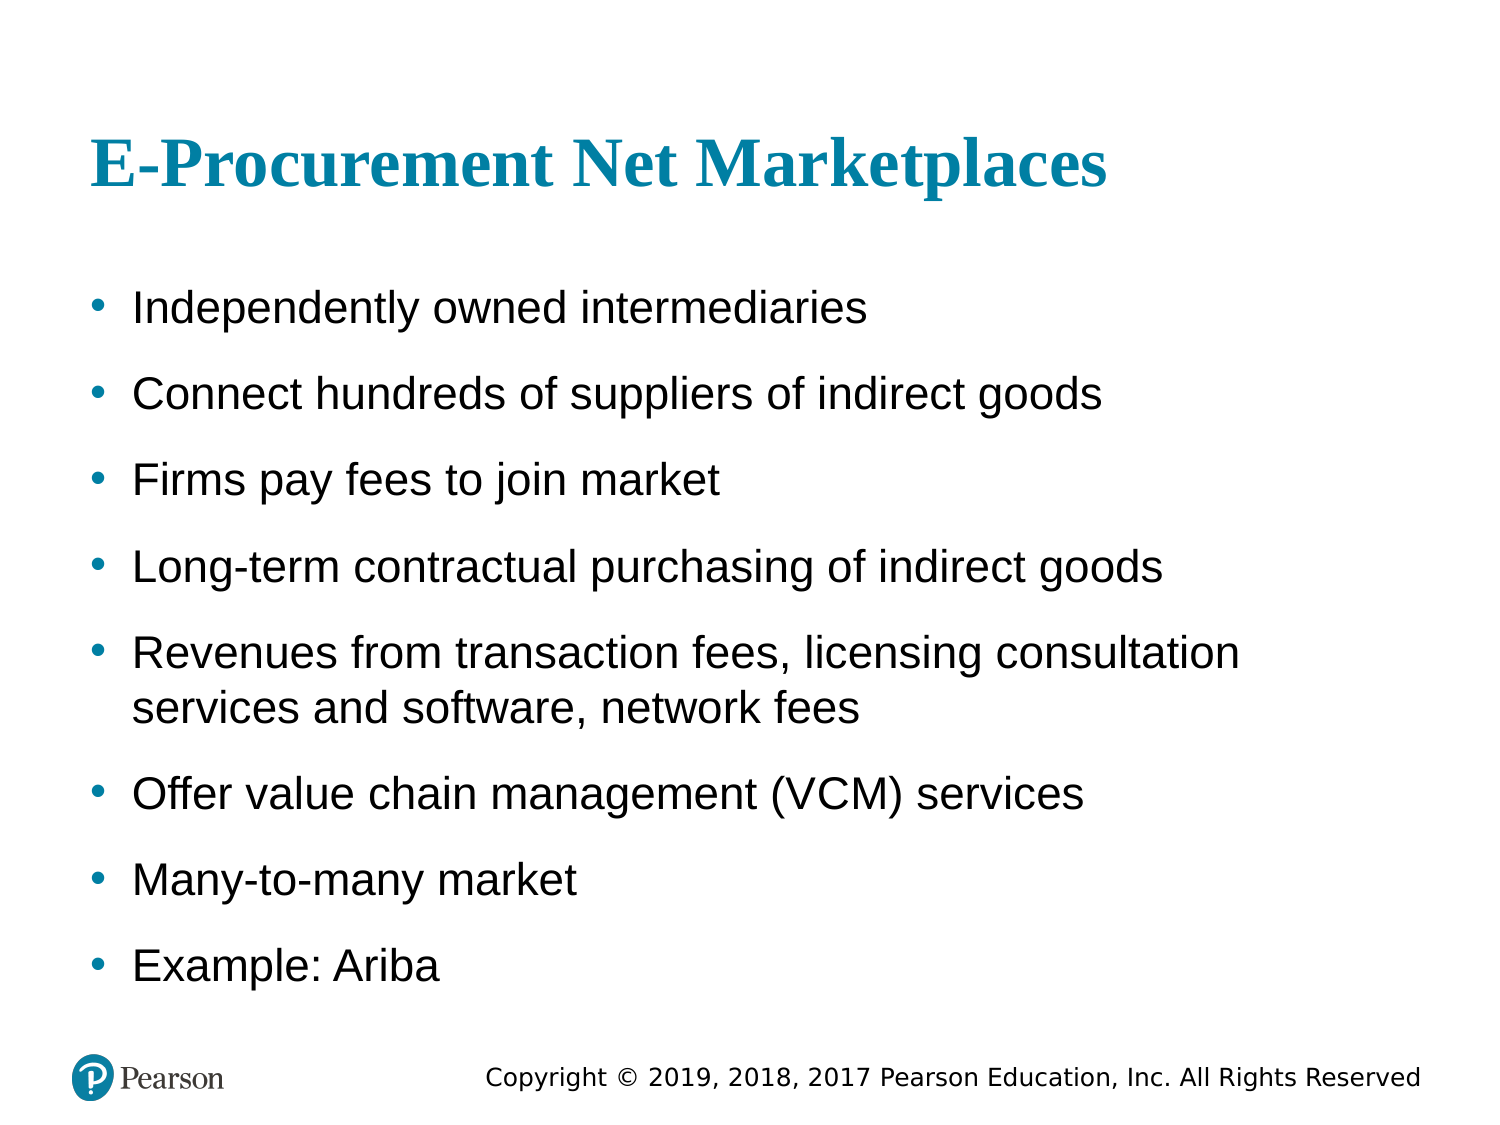

# E-Procurement Net Marketplaces
Independently owned intermediaries
Connect hundreds of suppliers of indirect goods
Firms pay fees to join market
Long-term contractual purchasing of indirect goods
Revenues from transaction fees, licensing consultation services and software, network fees
Offer value chain management (V C M) services
Many-to-many market
Example: Ariba